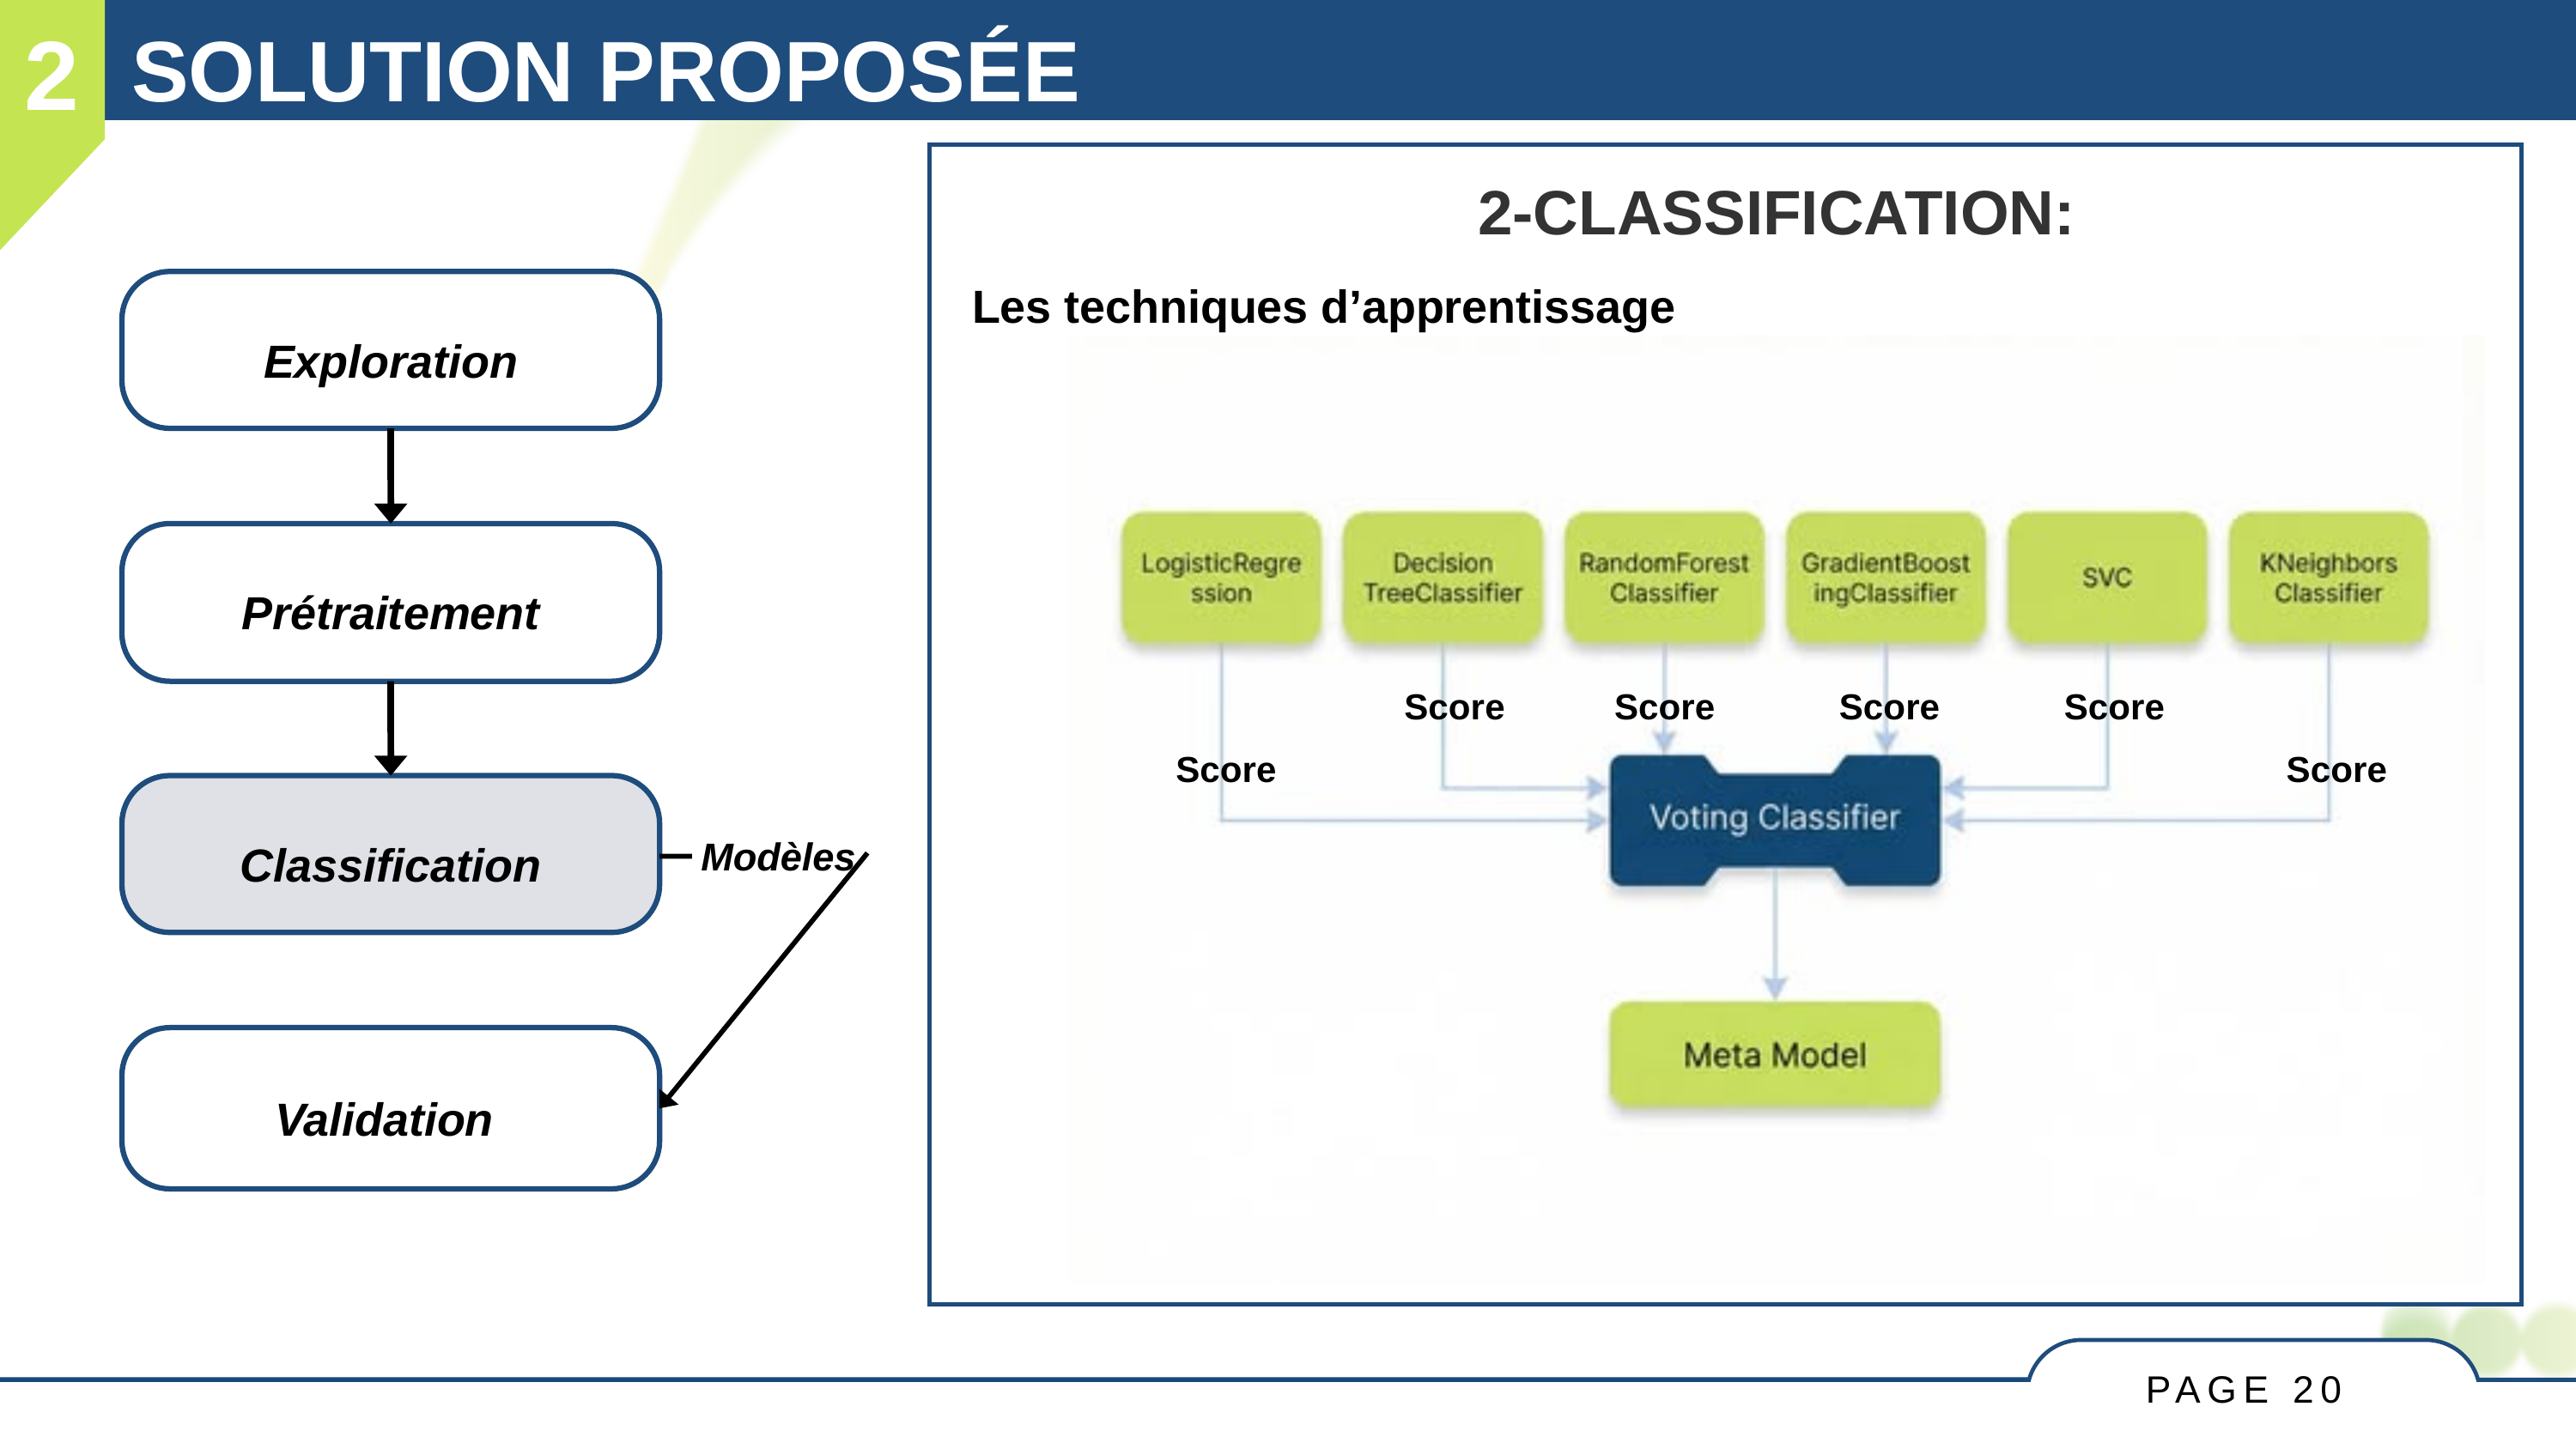

2

SOLUTION PROPOSÉE

2-CLASSIFICATION:
Les techniques d’apprentissage

Exploration

Prétraitement

  Modèles
Classification

Validation

Score
Score
Score
Score
Score
Score
La technique ensembliste stacking

PAGE 20